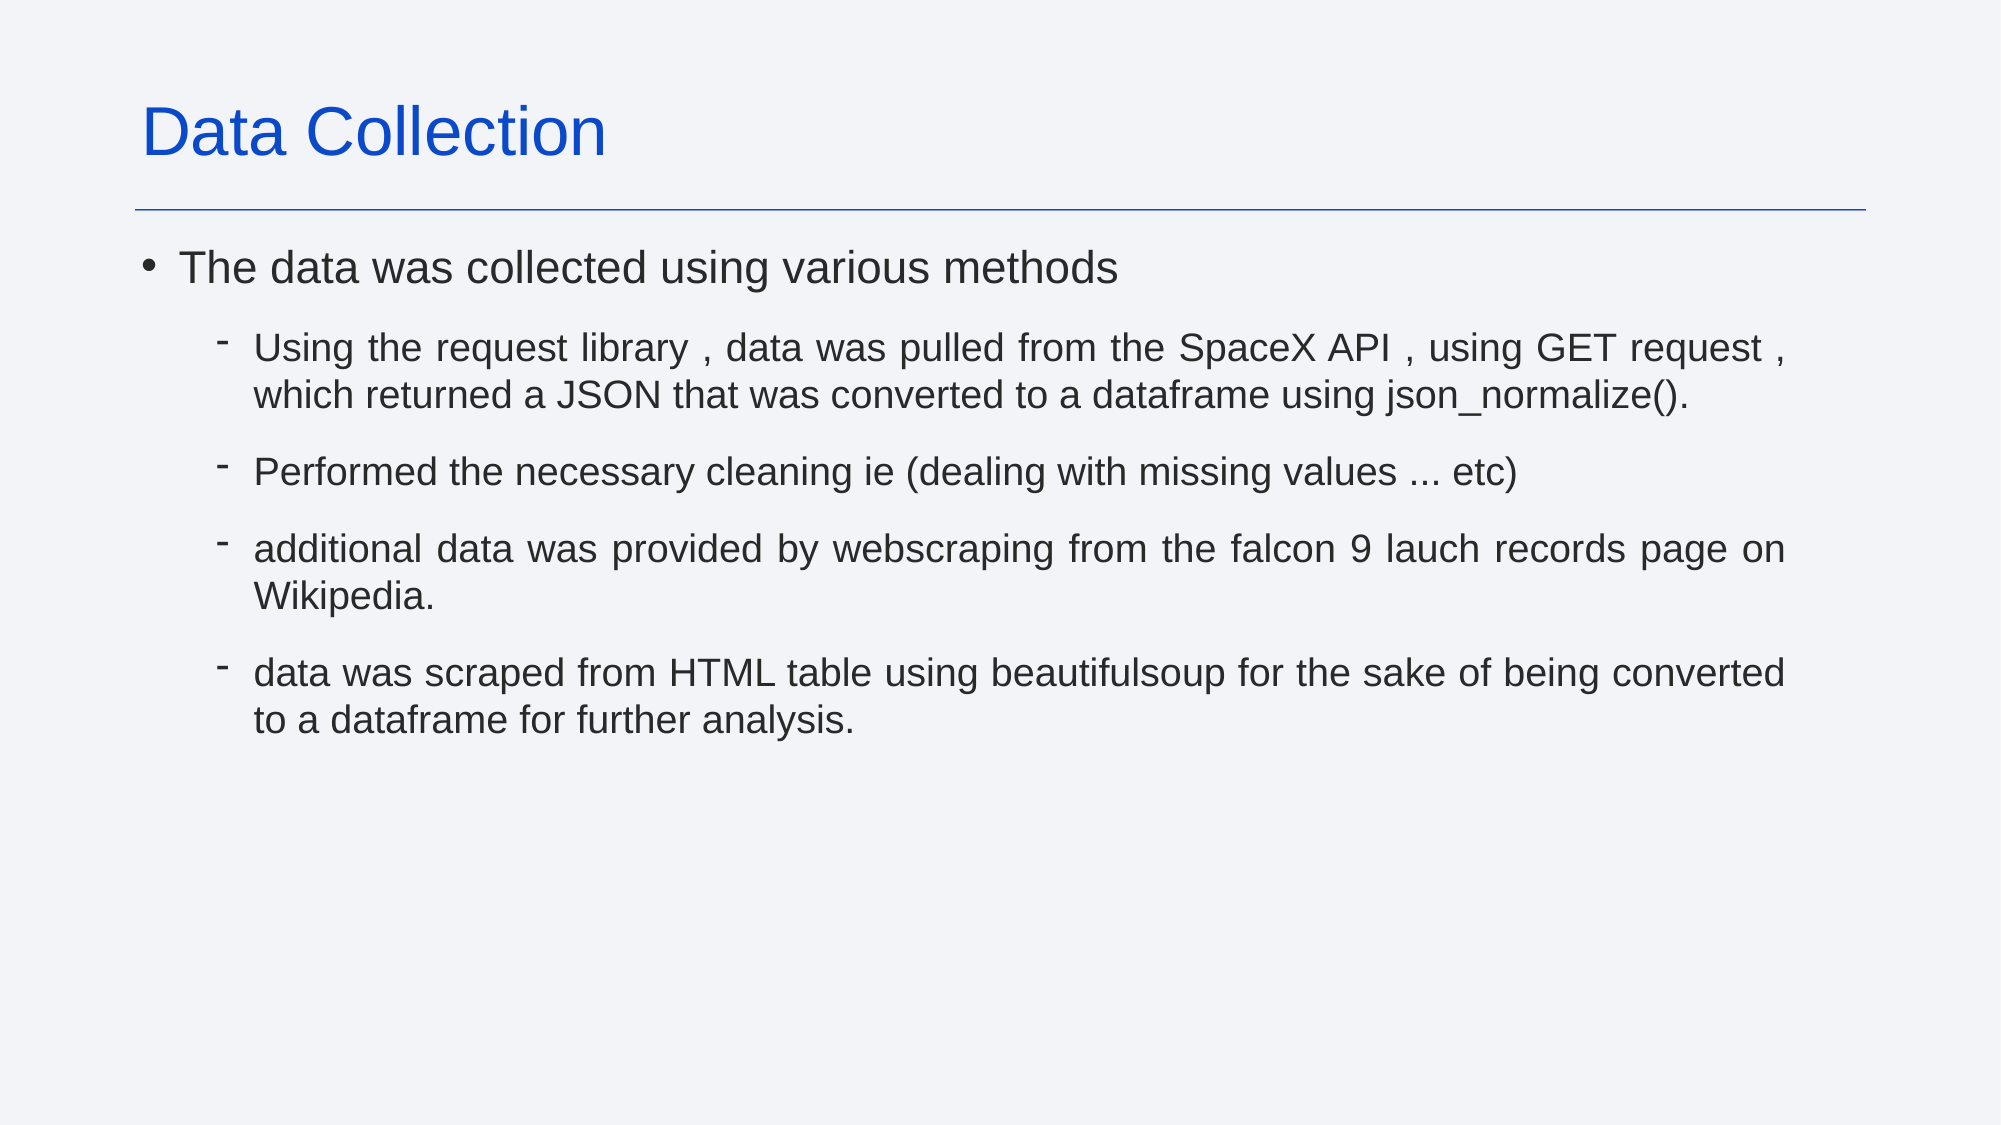

Data Collection
The data was collected using various methods
Using the request library , data was pulled from the SpaceX API , using GET request , which returned a JSON that was converted to a dataframe using json_normalize().
Performed the necessary cleaning ie (dealing with missing values ... etc)
additional data was provided by webscraping from the falcon 9 lauch records page on Wikipedia.
data was scraped from HTML table using beautifulsoup for the sake of being converted to a dataframe for further analysis.

7